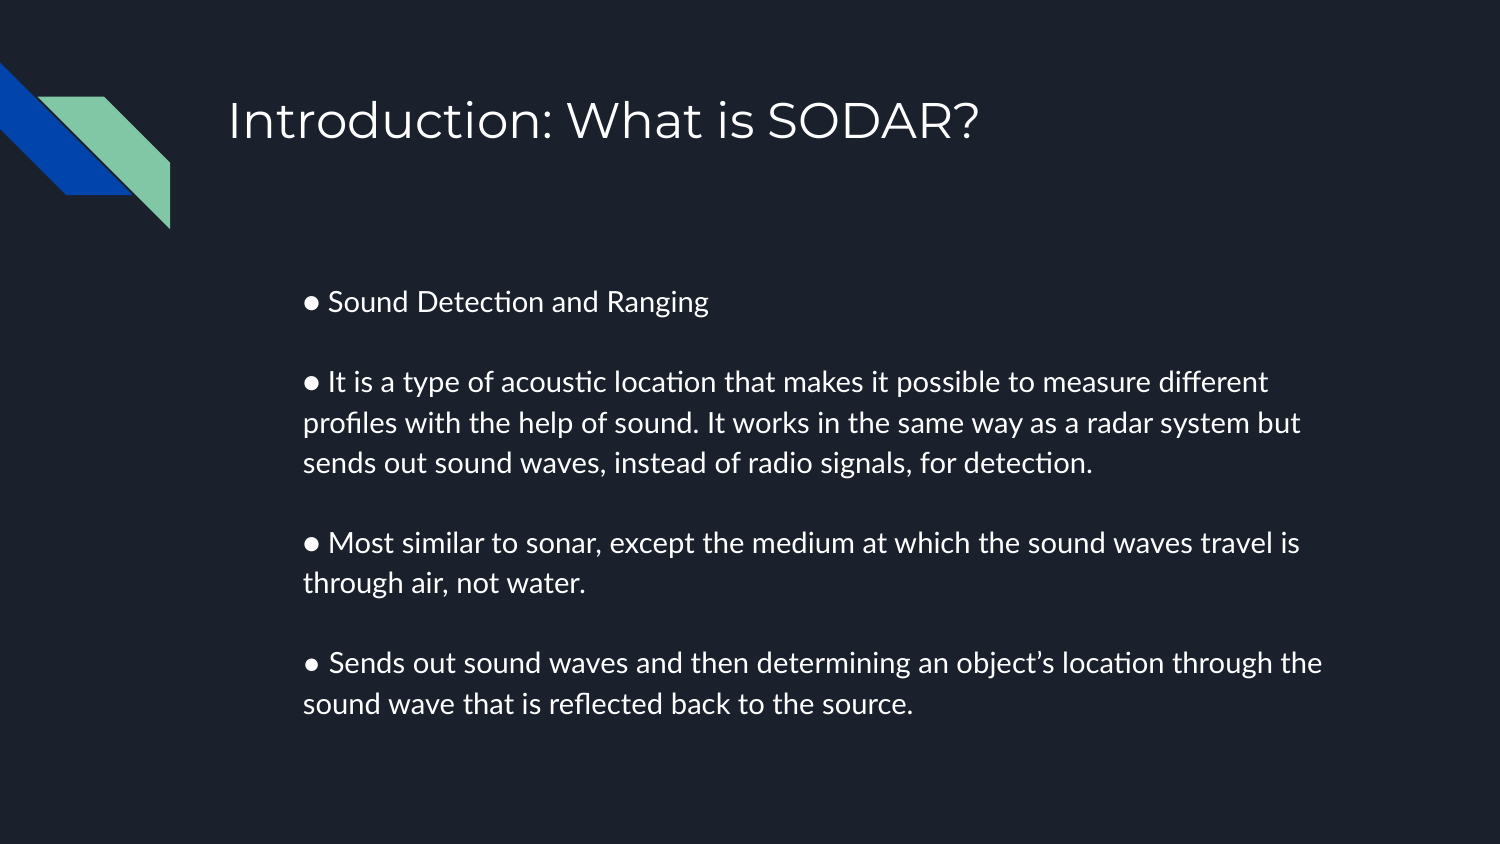

# Introduction: What is SODAR?
● Sound Detection and Ranging

● It is a type of acoustic location that makes it possible to measure different profiles with the help of sound. It works in the same way as a radar system but sends out sound waves, instead of radio signals, for detection.

● Most similar to sonar, except the medium at which the sound waves travel is through air, not water.

● Sends out sound waves and then determining an object’s location through the sound wave that is reflected back to the source.